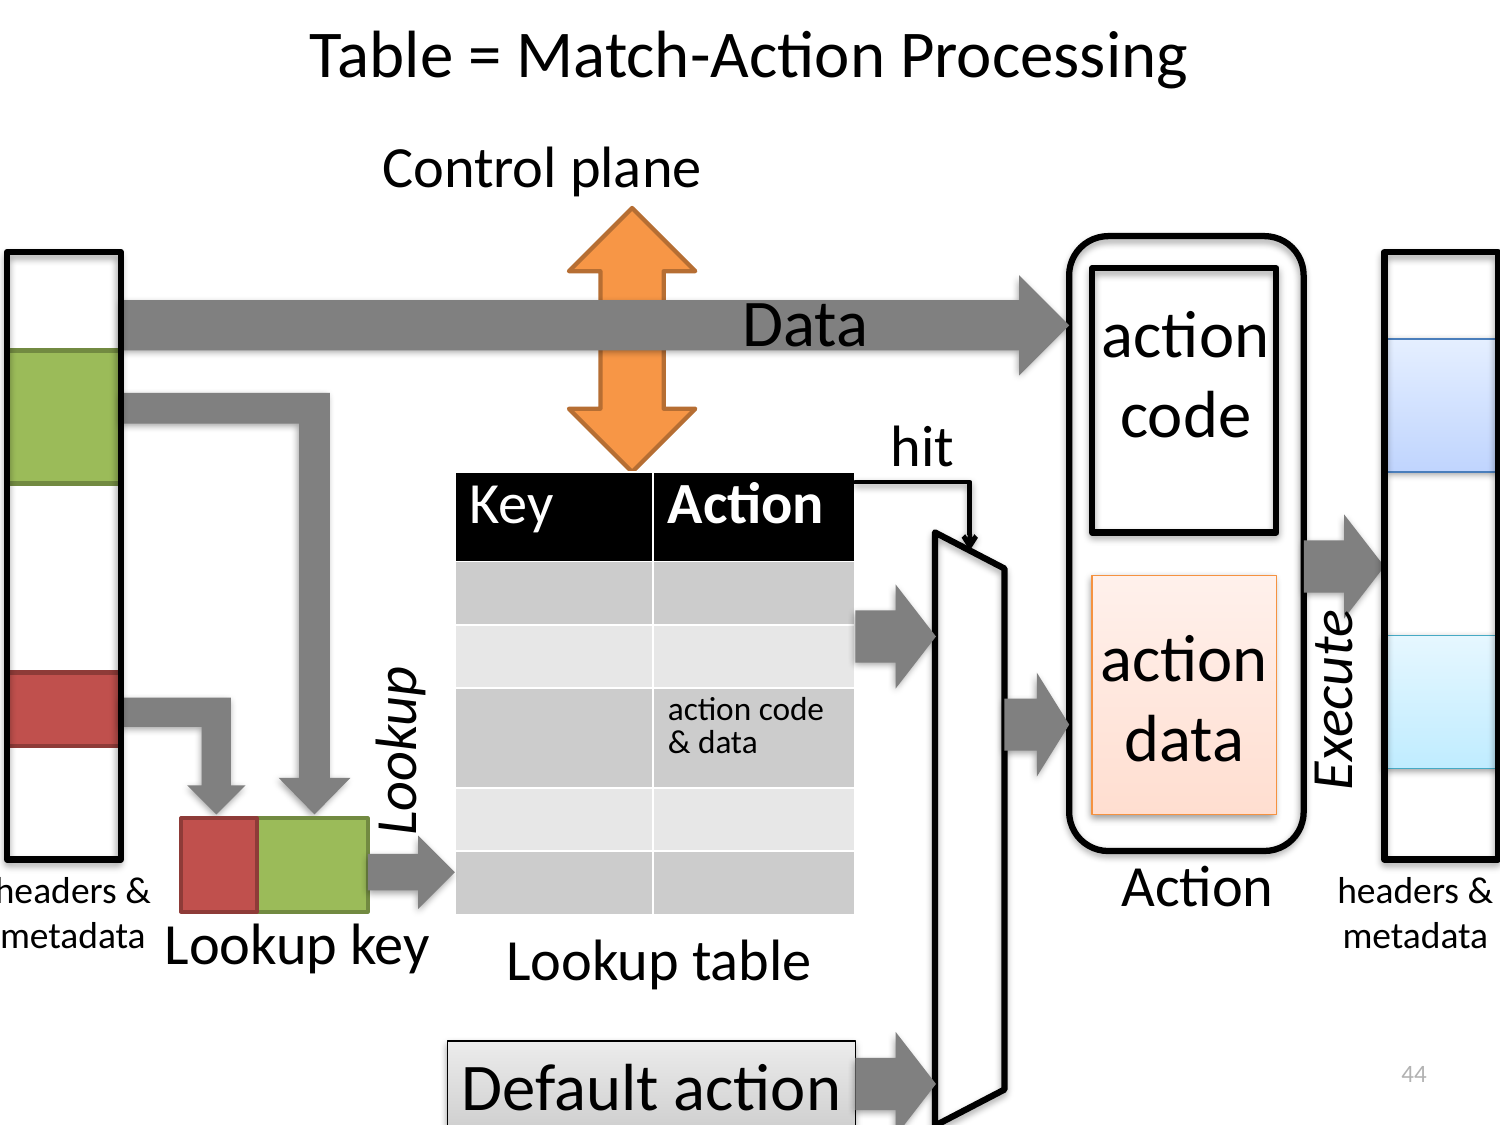

# Table = Match-Action Processing
Control plane

Data

action
code

hit
| Key | Action |
| --- | --- |
|  |  |
|  |  |
|  | action code & data |
|  |  |
|  |  |

action
data

Execute

Lookup

Action
headers &
metadata
headers &
metadata
Lookup key
Lookup table

Default action
44